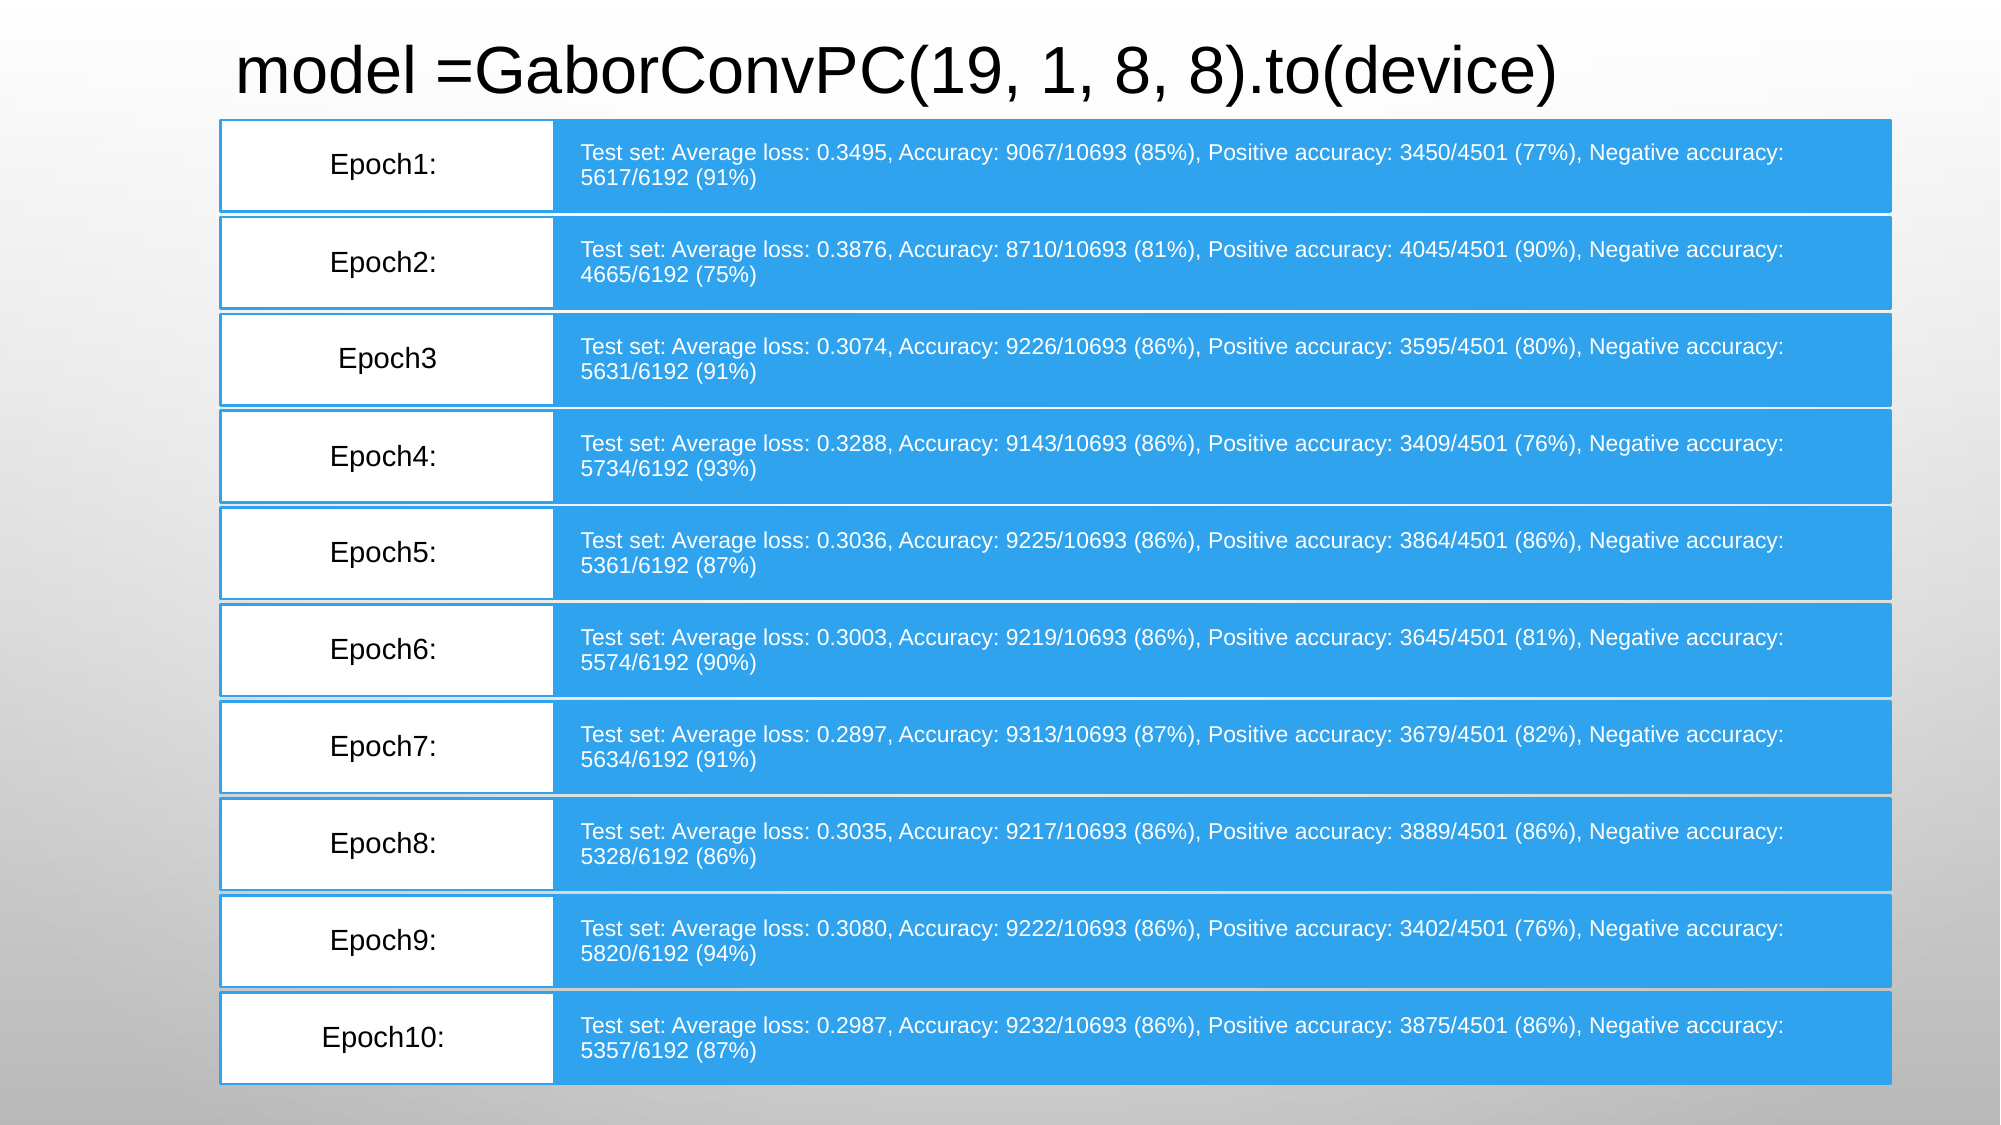

model =GaborConvPC(19, 1, 8, 8).to(device)
Test set: Average loss: 0.3495, Accuracy: 9067/10693 (85%), Positive accuracy: 3450/4501 (77%), Negative accuracy: 5617/6192 (91%)
Epoch1:
Test set: Average loss: 0.3876, Accuracy: 8710/10693 (81%), Positive accuracy: 4045/4501 (90%), Negative accuracy: 4665/6192 (75%)
Epoch2:
Test set: Average loss: 0.3074, Accuracy: 9226/10693 (86%), Positive accuracy: 3595/4501 (80%), Negative accuracy: 5631/6192 (91%)
Epoch3
Test set: Average loss: 0.3288, Accuracy: 9143/10693 (86%), Positive accuracy: 3409/4501 (76%), Negative accuracy: 5734/6192 (93%)
Epoch4:
Test set: Average loss: 0.3036, Accuracy: 9225/10693 (86%), Positive accuracy: 3864/4501 (86%), Negative accuracy: 5361/6192 (87%)
Epoch5:
Test set: Average loss: 0.3003, Accuracy: 9219/10693 (86%), Positive accuracy: 3645/4501 (81%), Negative accuracy: 5574/6192 (90%)
Epoch6:
Test set: Average loss: 0.2897, Accuracy: 9313/10693 (87%), Positive accuracy: 3679/4501 (82%), Negative accuracy: 5634/6192 (91%)
Epoch7:
Test set: Average loss: 0.3035, Accuracy: 9217/10693 (86%), Positive accuracy: 3889/4501 (86%), Negative accuracy: 5328/6192 (86%)
Epoch8:
Test set: Average loss: 0.3080, Accuracy: 9222/10693 (86%), Positive accuracy: 3402/4501 (76%), Negative accuracy: 5820/6192 (94%)
Epoch9:
Test set: Average loss: 0.2987, Accuracy: 9232/10693 (86%), Positive accuracy: 3875/4501 (86%), Negative accuracy: 5357/6192 (87%)
Epoch10:
#